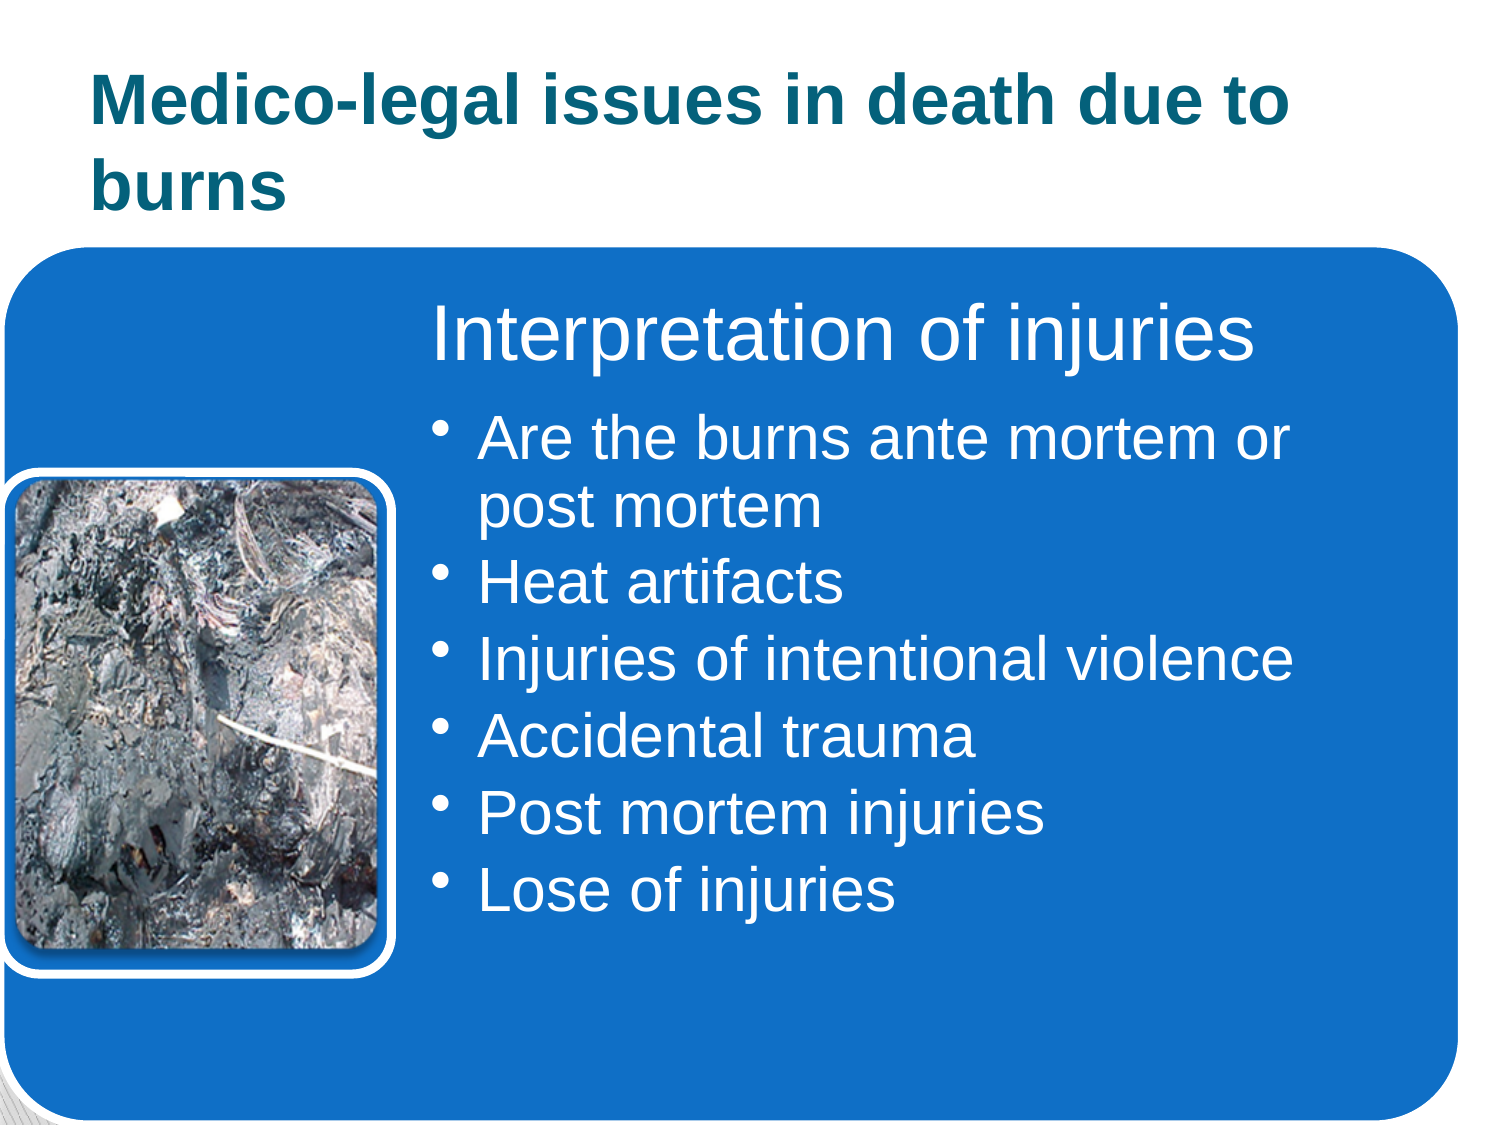

# Medico-legal issues in death due to burns
Interpretation of injuries
Are the burns ante mortem or post mortem
Heat artifacts
Injuries of intentional violence
Accidental trauma
Post mortem injuries
Lose of injuries